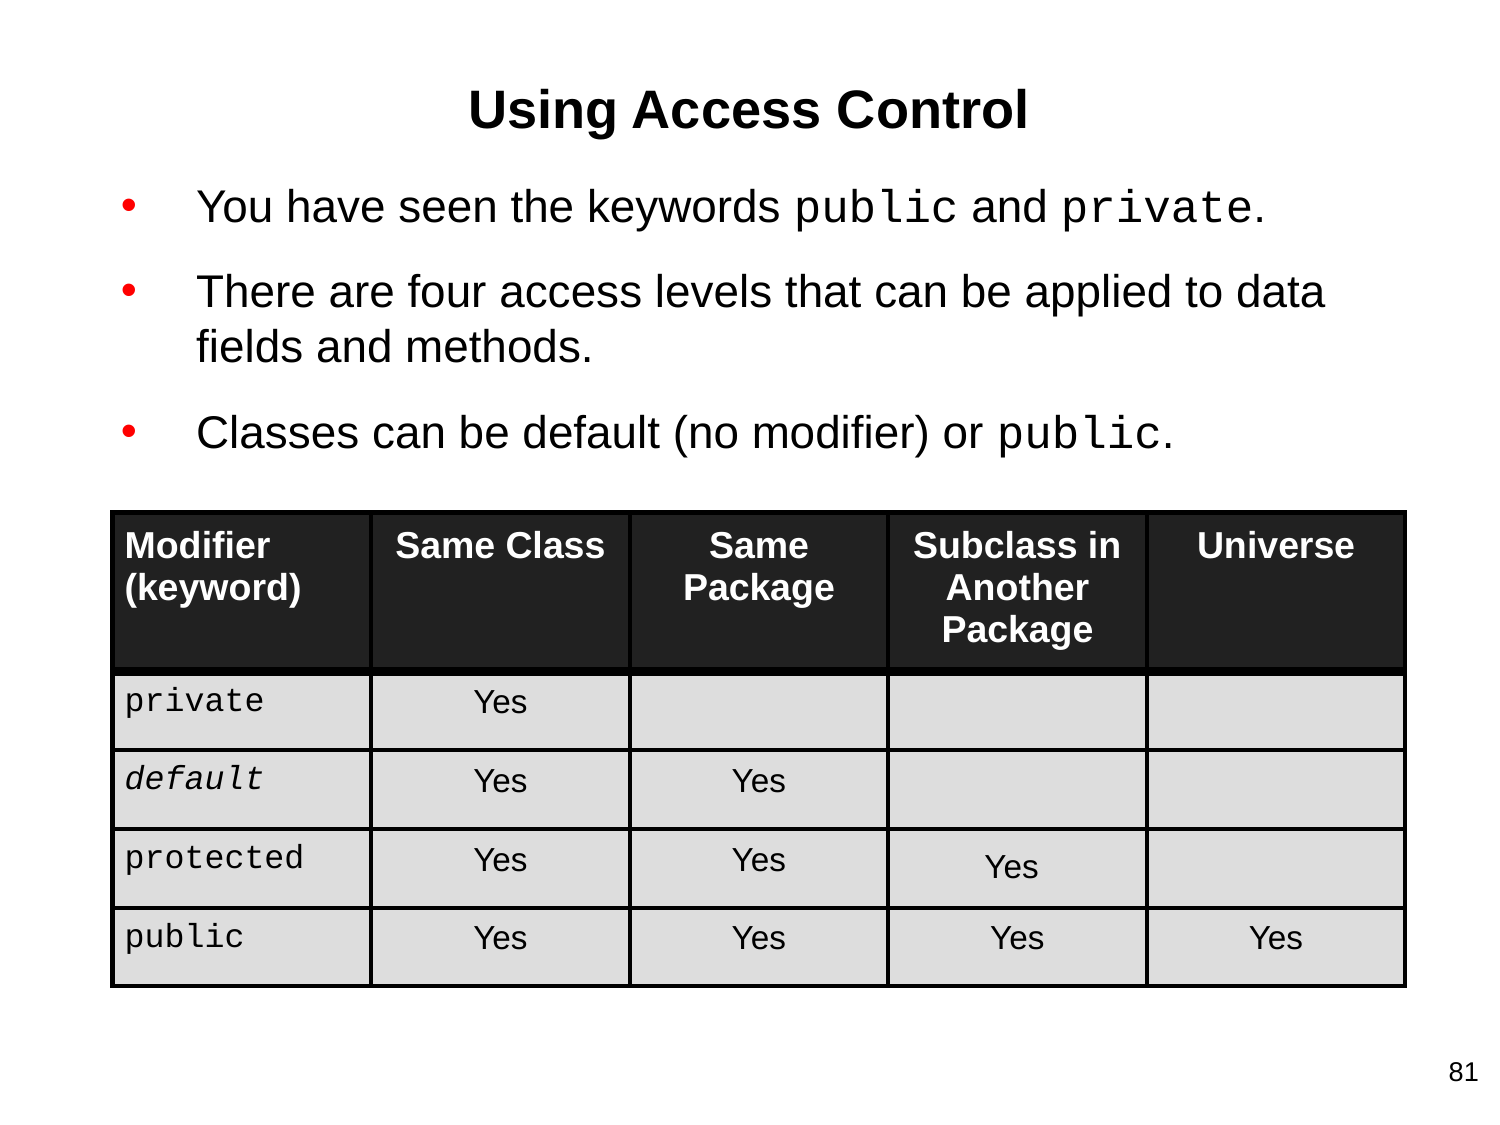

# Using Access Control
You have seen the keywords public and private.
There are four access levels that can be applied to data fields and methods.
Classes can be default (no modifier) or public.

| Modifier (keyword) | Same Class | Same Package | Subclass in Another Package | Universe |
| --- | --- | --- | --- | --- |
| private | Yes |  |  |  |
| default | Yes | Yes |  |  |
| protected | Yes | Yes | Yes |  |
| public | Yes | Yes | Yes | Yes |
81